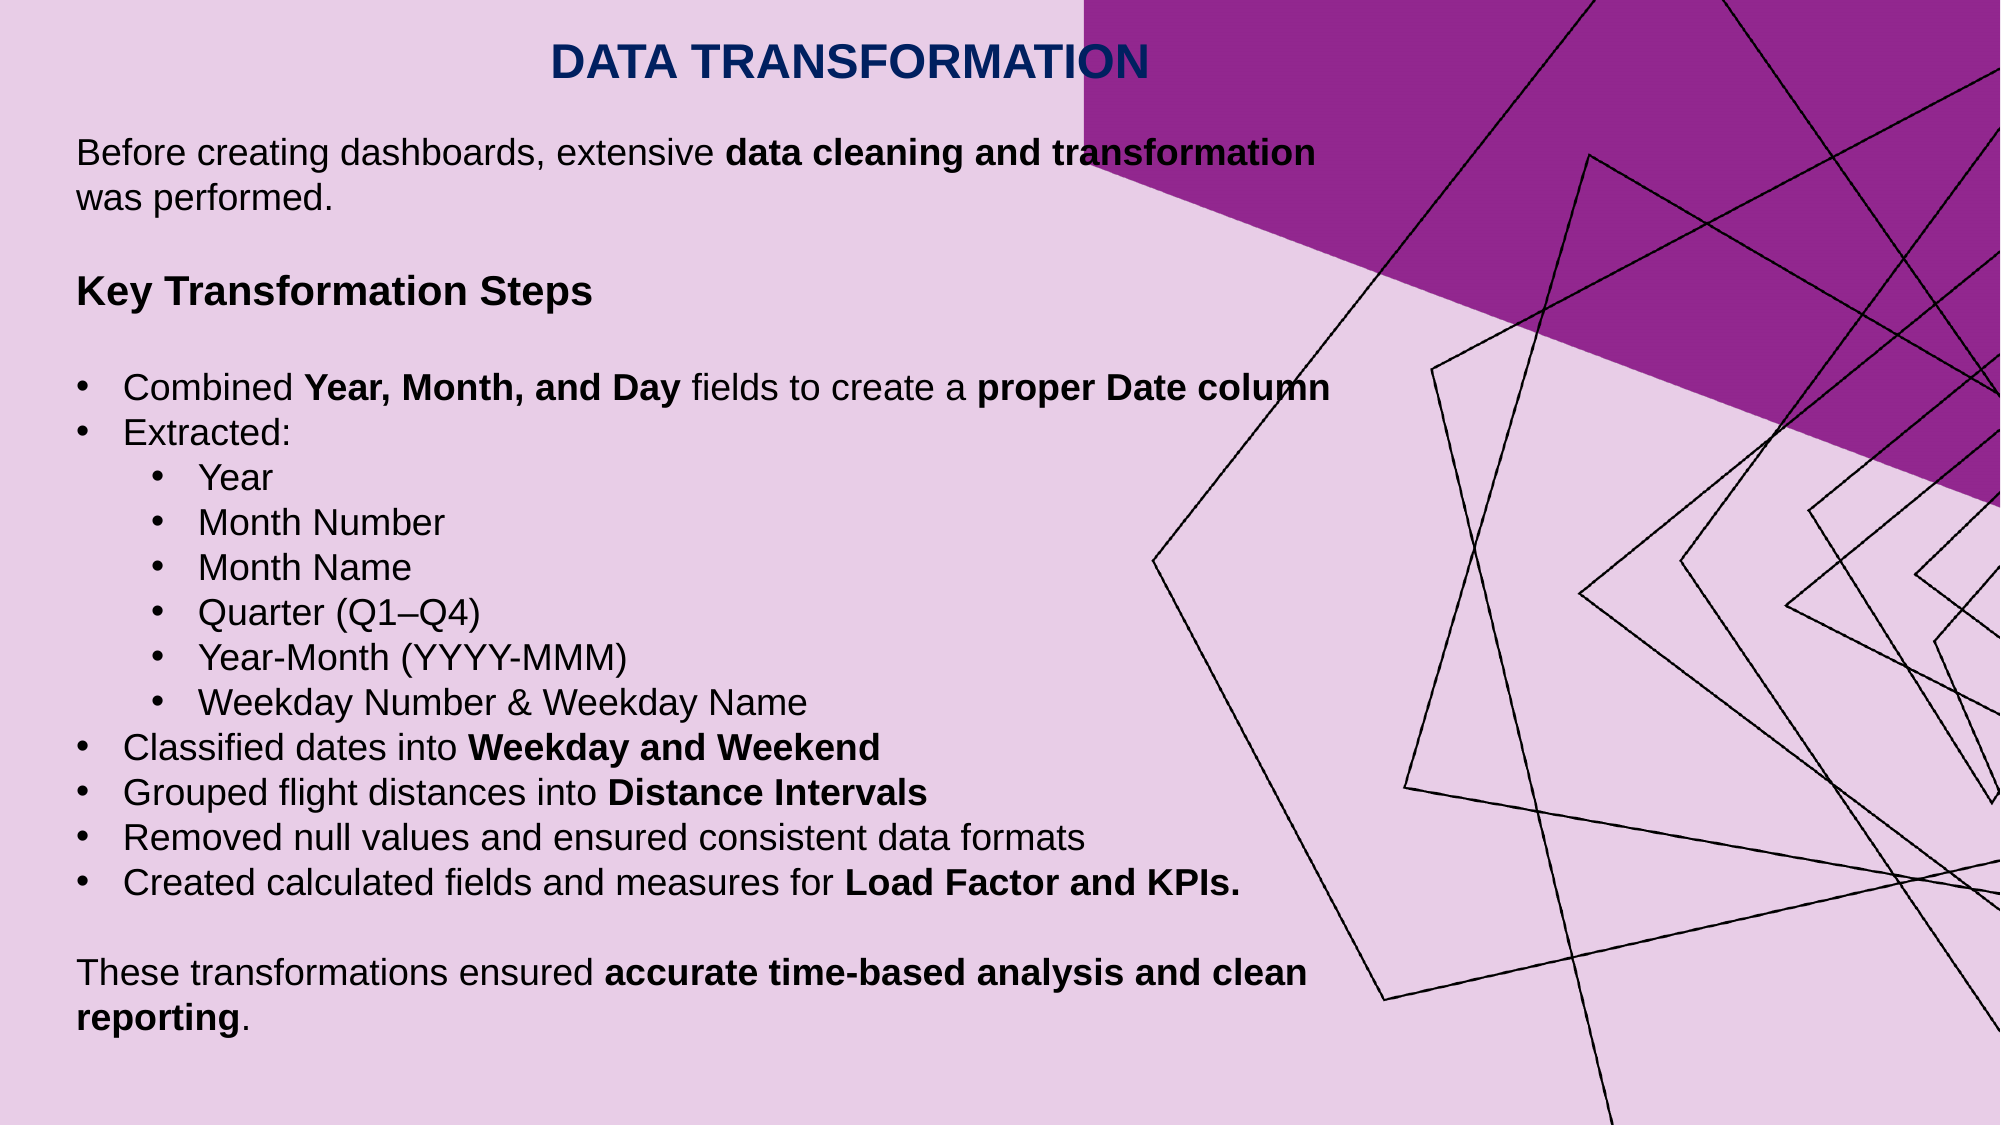

# DATA TRANSFORMATION
Before creating dashboards, extensive data cleaning and transformation was performed.

Key Transformation Steps

Combined Year, Month, and Day fields to create a proper Date column
Extracted:
Year
Month Number
Month Name
Quarter (Q1–Q4)
Year-Month (YYYY-MMM)
Weekday Number & Weekday Name
Classified dates into Weekday and Weekend
Grouped flight distances into Distance Intervals
Removed null values and ensured consistent data formats
Created calculated fields and measures for Load Factor and KPIs.

These transformations ensured accurate time-based analysis and clean reporting.